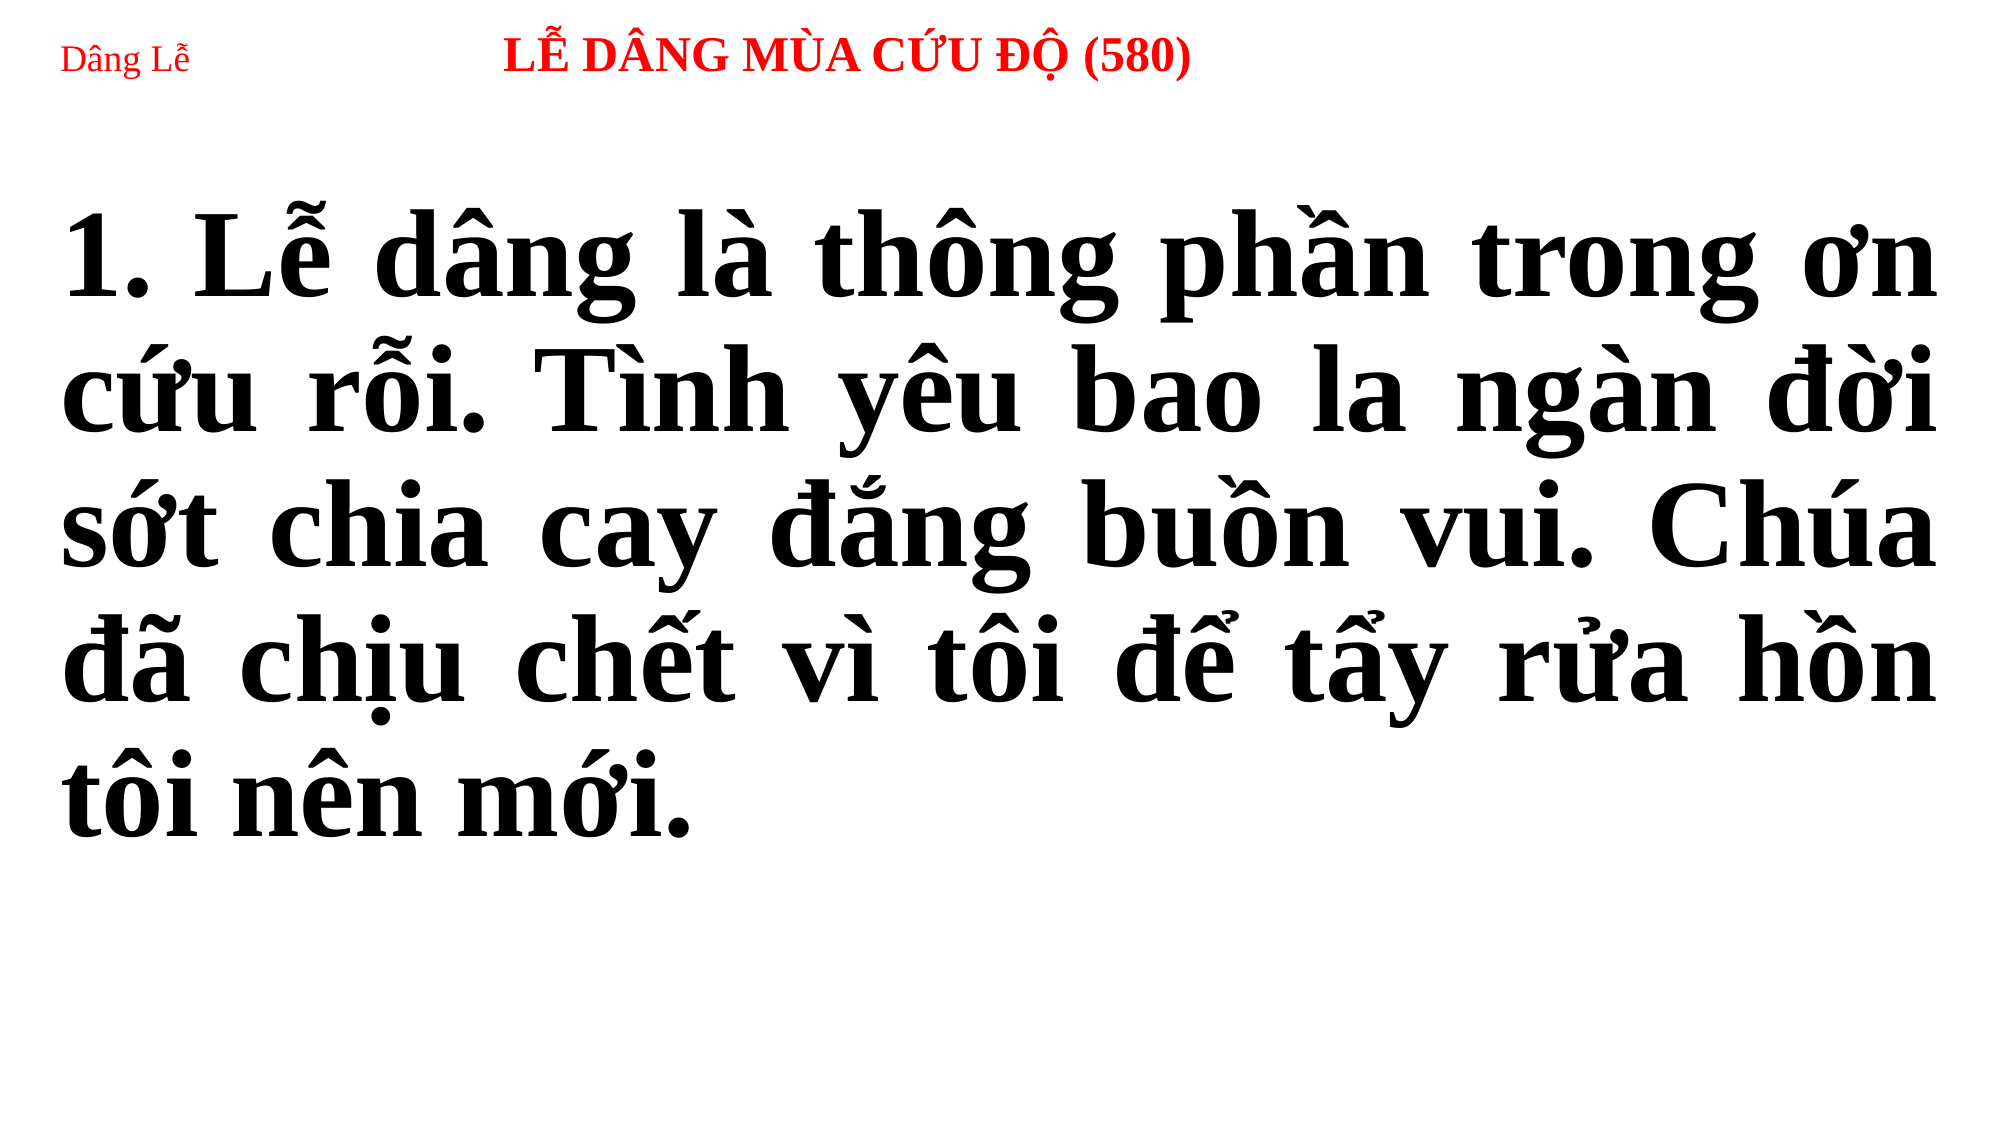

# Dâng Lễ                                 LỄ DÂNG MÙA CỨU ĐỘ (580)
1. Lễ dâng là thông phần trong ơn cứu rỗi. Tình yêu bao la ngàn đời sớt chia cay đắng buồn vui. Chúa đã chịu chết vì tôi để tẩy rửa hồn tôi nên mới.